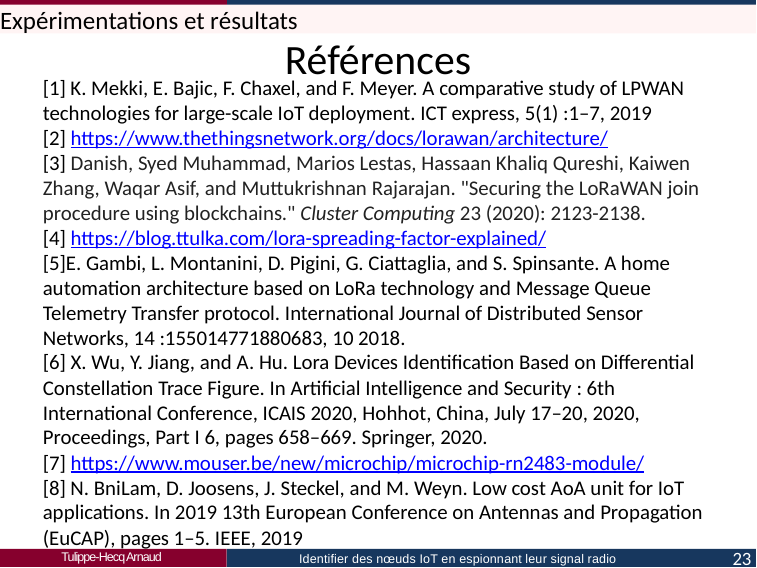

Expérimentations et résultats
Références
[1] K. Mekki, E. Bajic, F. Chaxel, and F. Meyer. A comparative study of LPWAN technologies for large-scale IoT deployment. ICT express, 5(1) :1–7, 2019
[2] https://www.thethingsnetwork.org/docs/lorawan/architecture/
[3] Danish, Syed Muhammad, Marios Lestas, Hassaan Khaliq Qureshi, Kaiwen Zhang, Waqar Asif, and Muttukrishnan Rajarajan. "Securing the LoRaWAN join procedure using blockchains." Cluster Computing 23 (2020): 2123-2138.
[4] https://blog.ttulka.com/lora-spreading-factor-explained/
[5]E. Gambi, L. Montanini, D. Pigini, G. Ciattaglia, and S. Spinsante. A home automation architecture based on LoRa technology and Message Queue Telemetry Transfer protocol. International Journal of Distributed Sensor Networks, 14 :155014771880683, 10 2018.
[6] X. Wu, Y. Jiang, and A. Hu. Lora Devices Identification Based on Differential Constellation Trace Figure. In Artificial Intelligence and Security : 6th International Conference, ICAIS 2020, Hohhot, China, July 17–20, 2020, Proceedings, Part I 6, pages 658–669. Springer, 2020.
[7] https://www.mouser.be/new/microchip/microchip-rn2483-module/
[8] N. BniLam, D. Joosens, J. Steckel, and M. Weyn. Low cost AoA unit for IoT applications. In 2019 13th European Conference on Antennas and Propagation (EuCAP), pages 1–5. IEEE, 2019

Tulippe-Hecq Arnaud
Identifier des nœuds IoT en espionnant leur signal radio
23